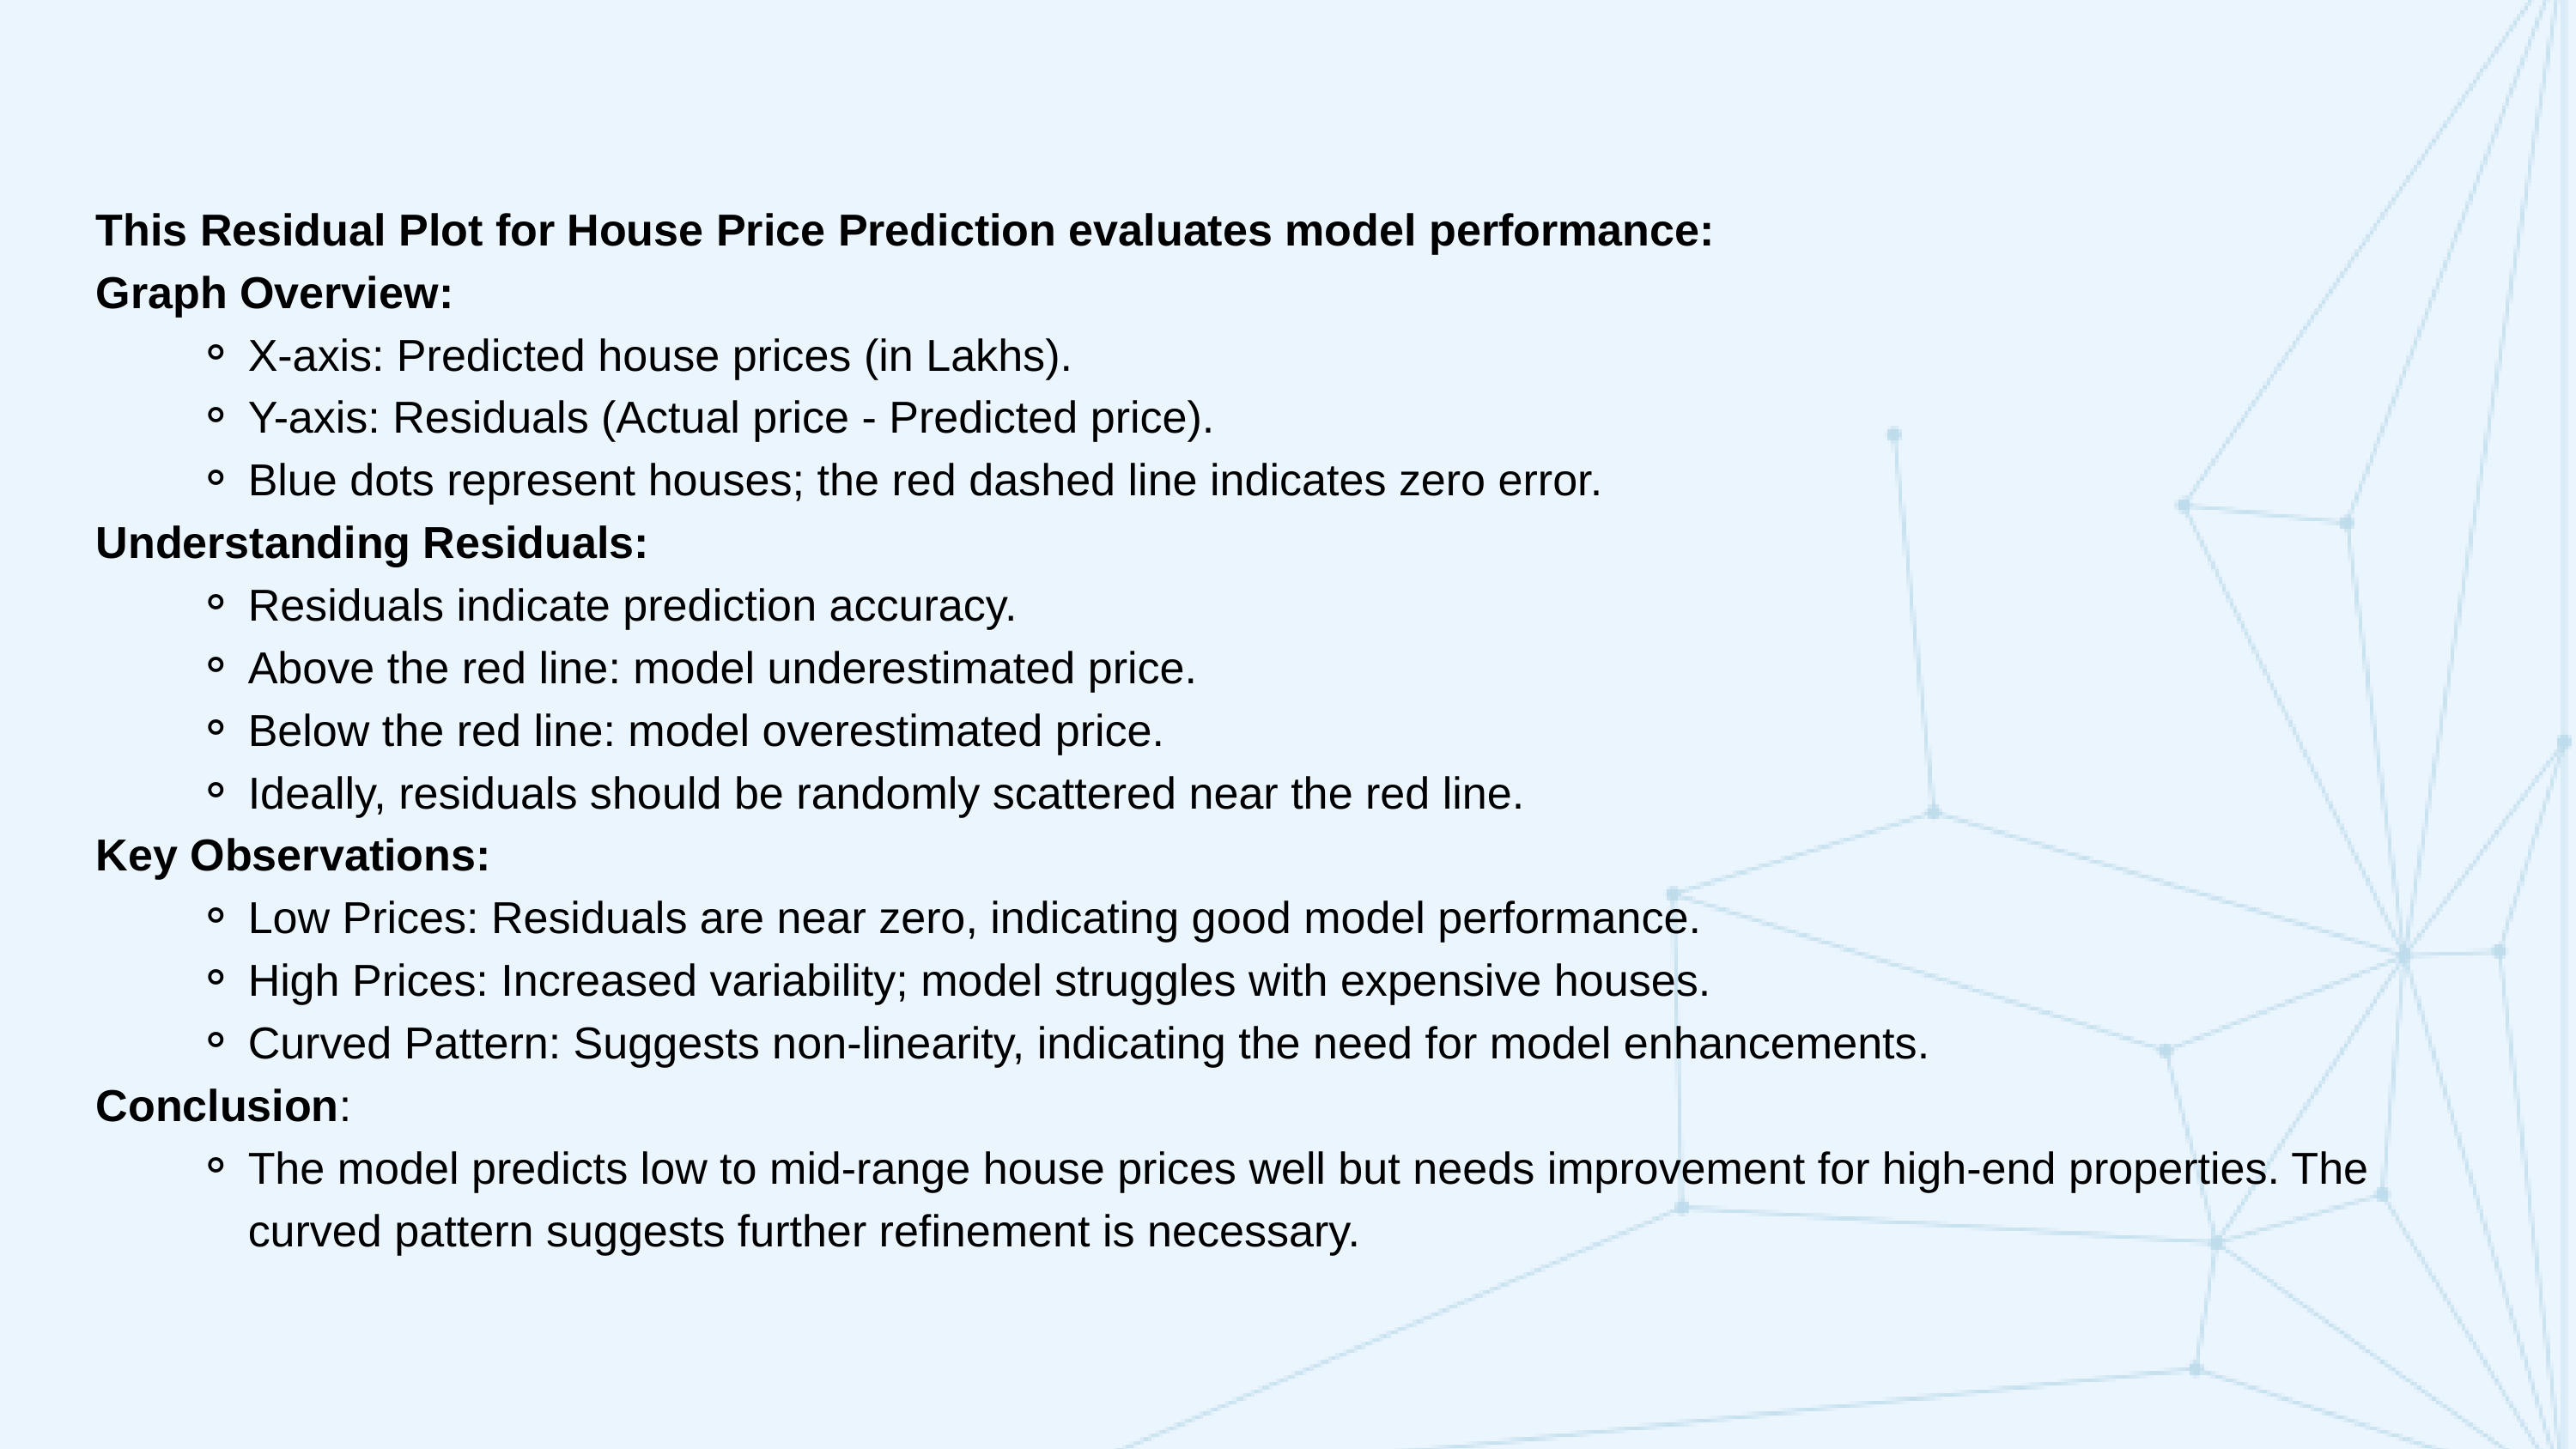

This Residual Plot for House Price Prediction evaluates model performance:
Graph Overview:
X-axis: Predicted house prices (in Lakhs).
Y-axis: Residuals (Actual price - Predicted price).
Blue dots represent houses; the red dashed line indicates zero error.
Understanding Residuals:
Residuals indicate prediction accuracy.
Above the red line: model underestimated price.
Below the red line: model overestimated price.
Ideally, residuals should be randomly scattered near the red line.
Key Observations:
Low Prices: Residuals are near zero, indicating good model performance.
High Prices: Increased variability; model struggles with expensive houses.
Curved Pattern: Suggests non-linearity, indicating the need for model enhancements.
Conclusion:
The model predicts low to mid-range house prices well but needs improvement for high-end properties. The curved pattern suggests further refinement is necessary.